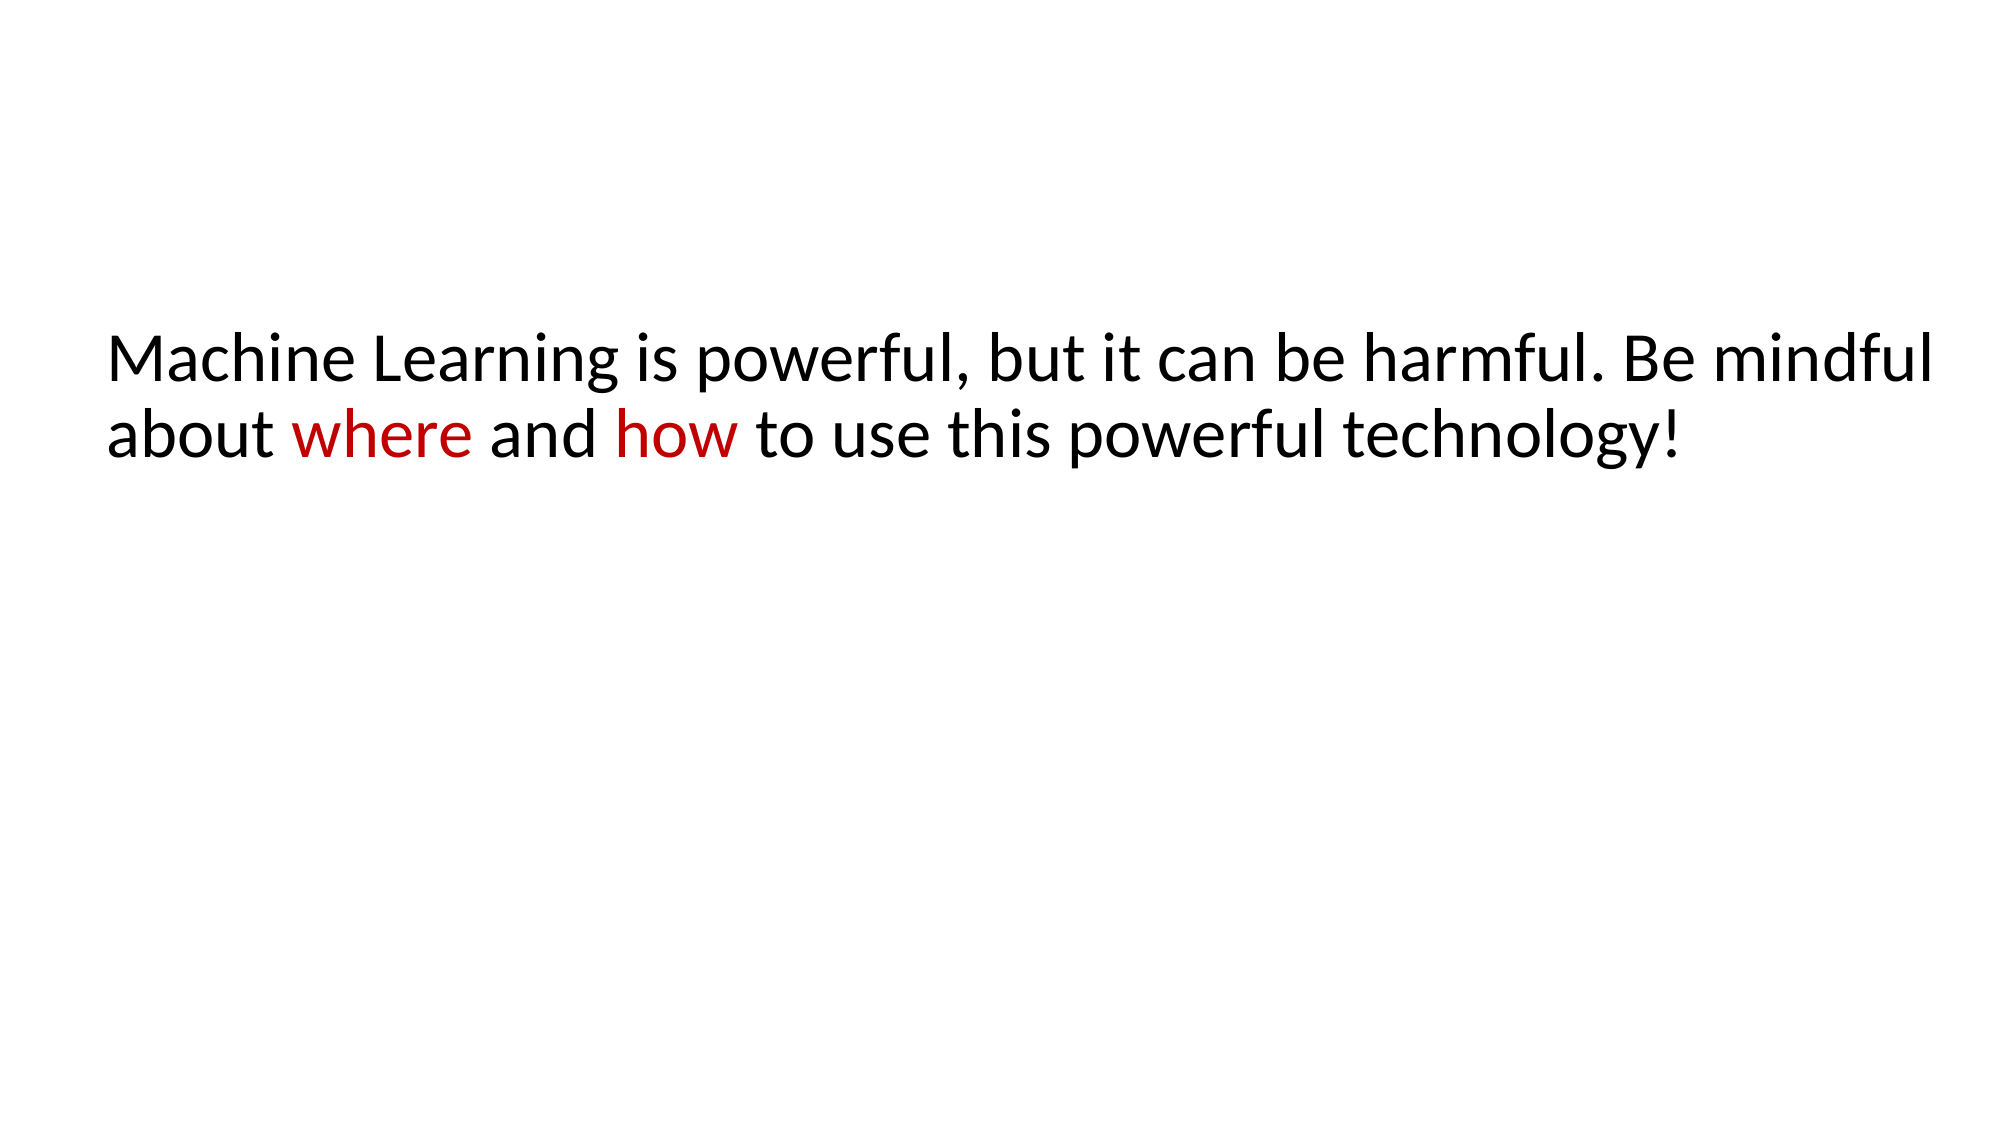

# Machine Learning is powerful, but it can be harmful. Be mindful about where and how to use this powerful technology!